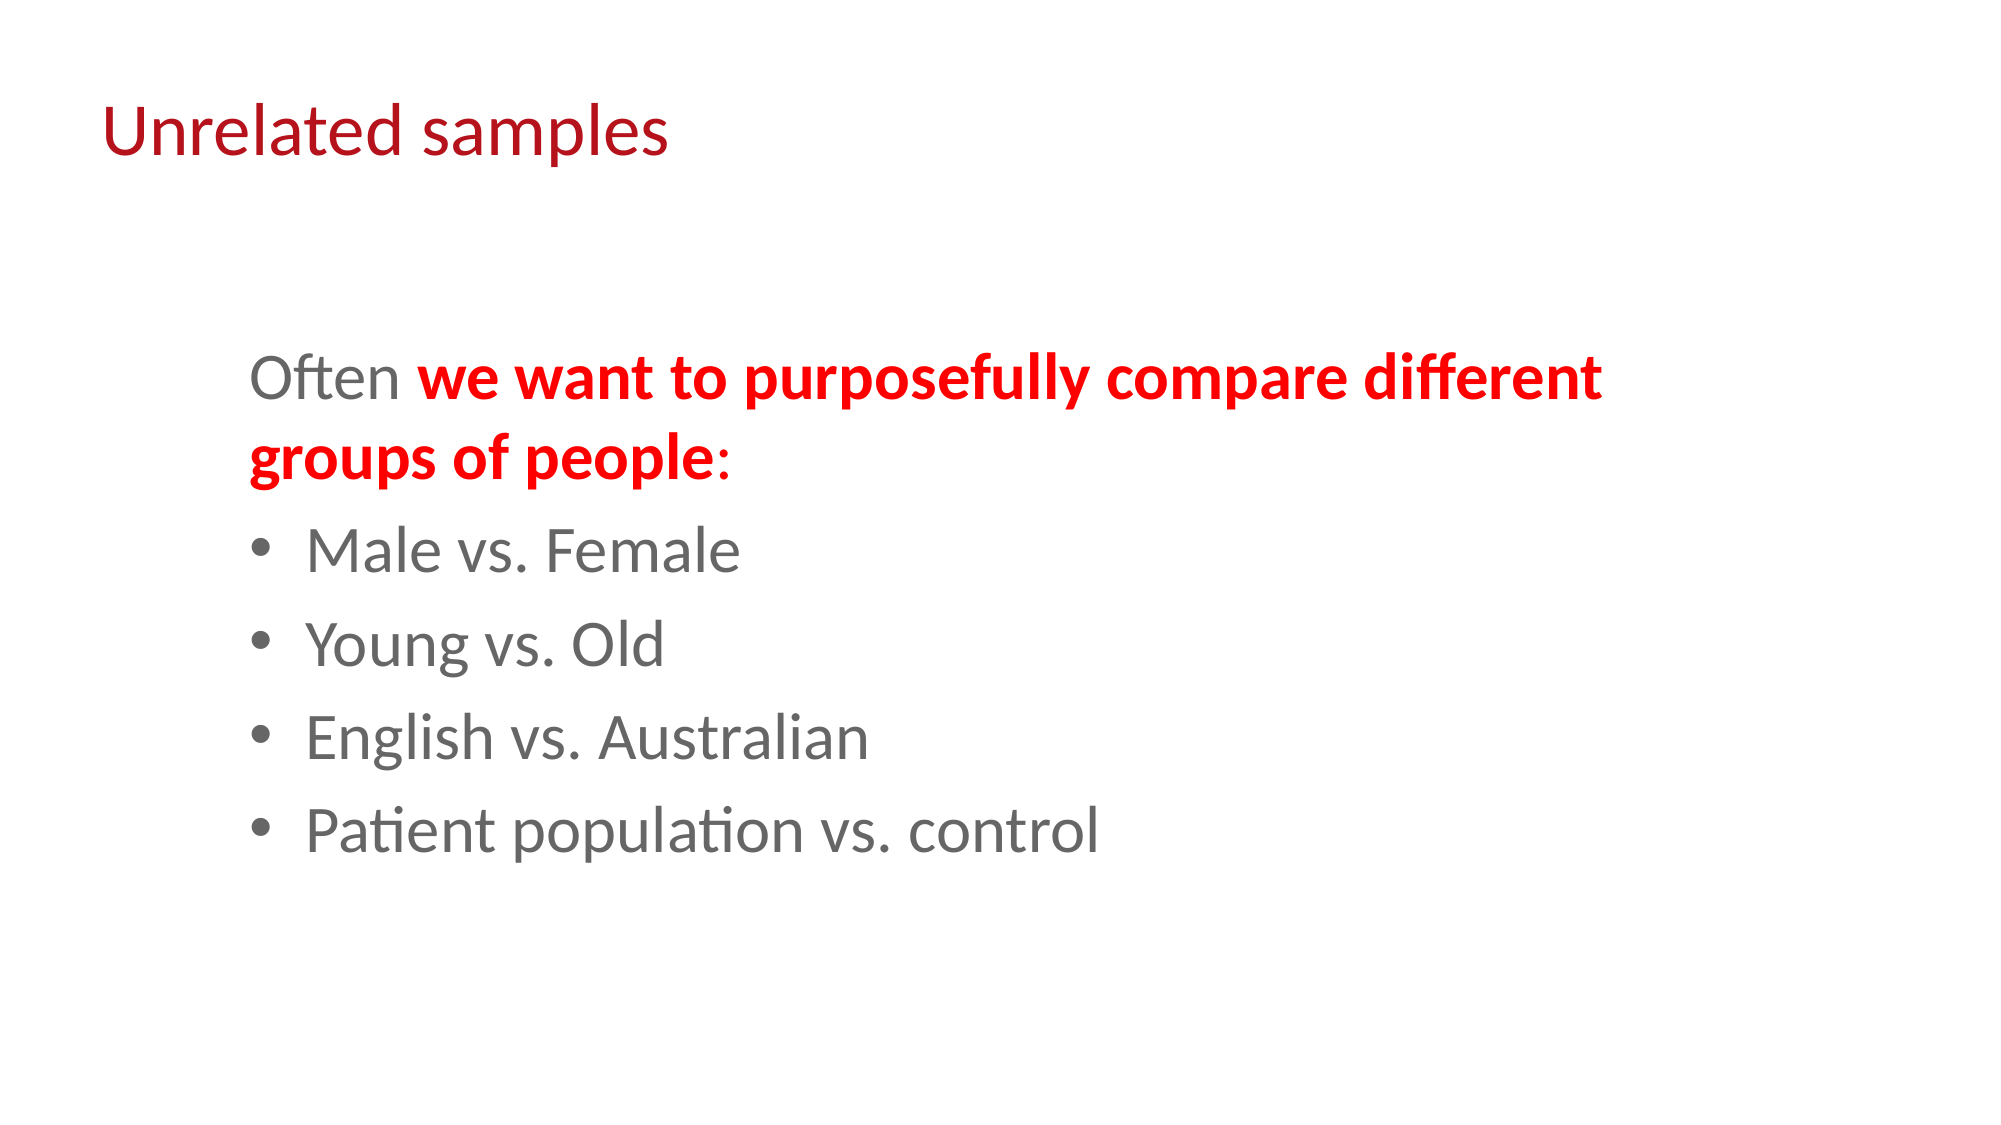

# Unrelated samples
Often we want to purposefully compare different groups of people:
Male vs. Female
Young vs. Old
English vs. Australian
Patient population vs. control